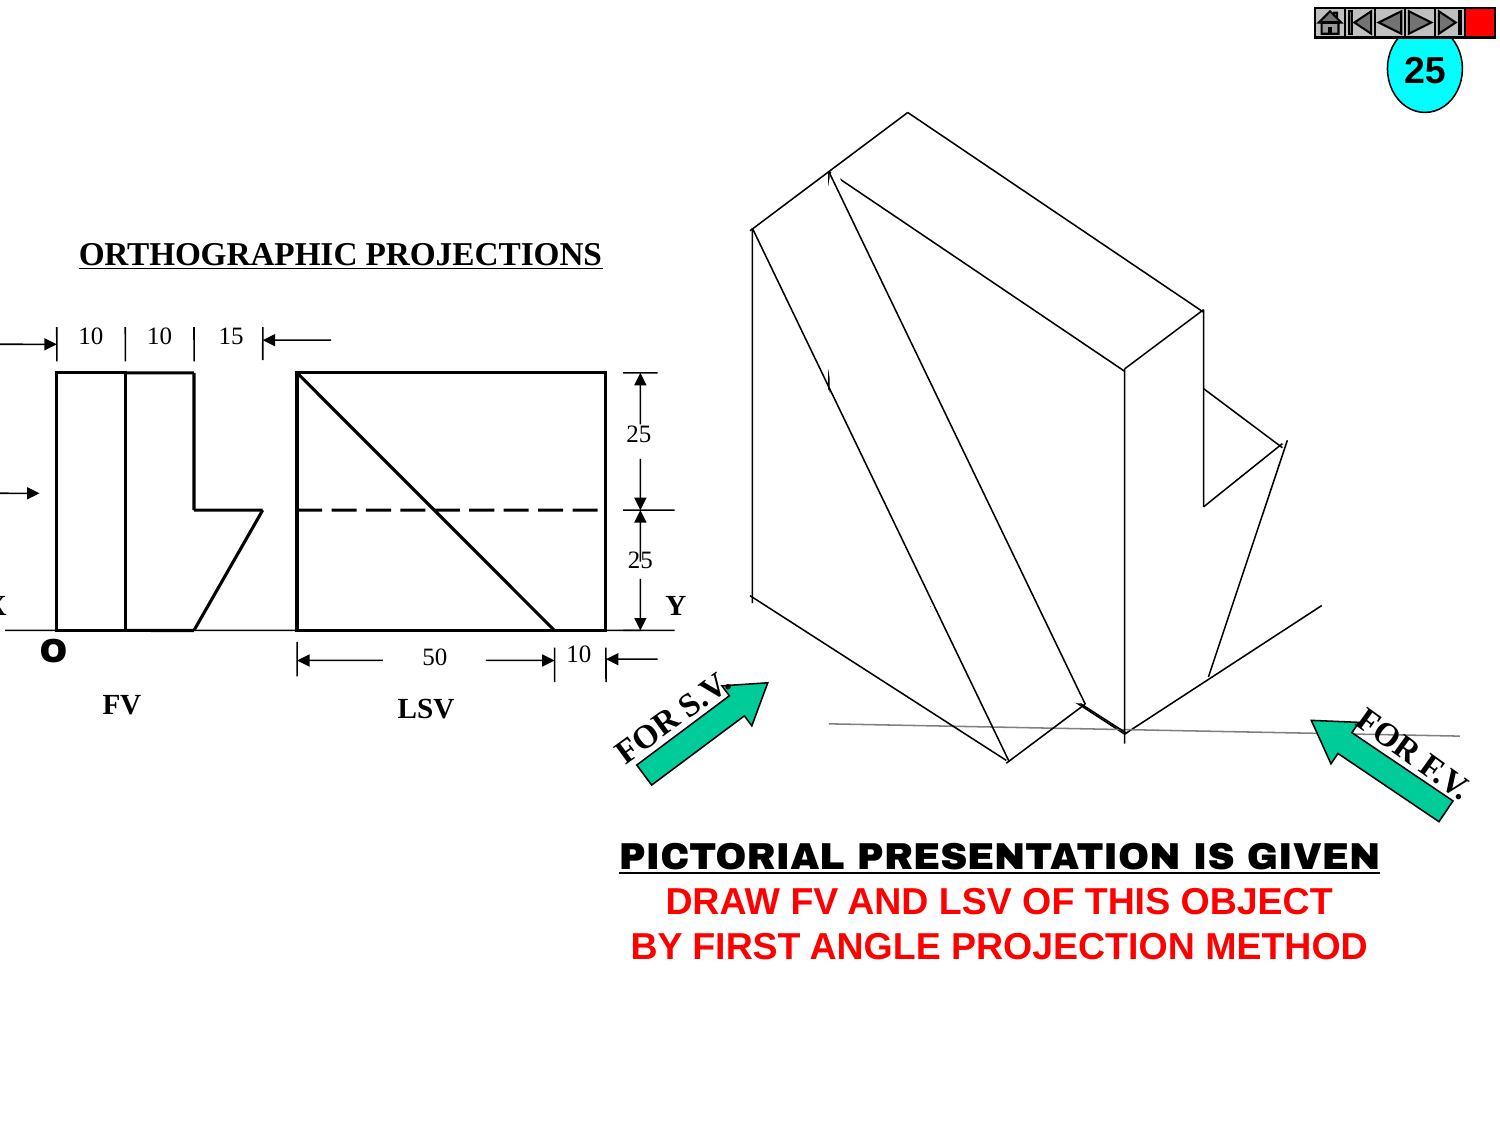

25

ORTHOGRAPHIC PROJECTIONS
10
10
15

X
O

FV

25

25

Y
10

50

LSV

FOR S.V.

FOR F.V.

PICTORIAL PRESENTATION IS GIVEN
DRAW FV AND LSV OF THIS OBJECT
BY FIRST ANGLE PROJECTION METHOD